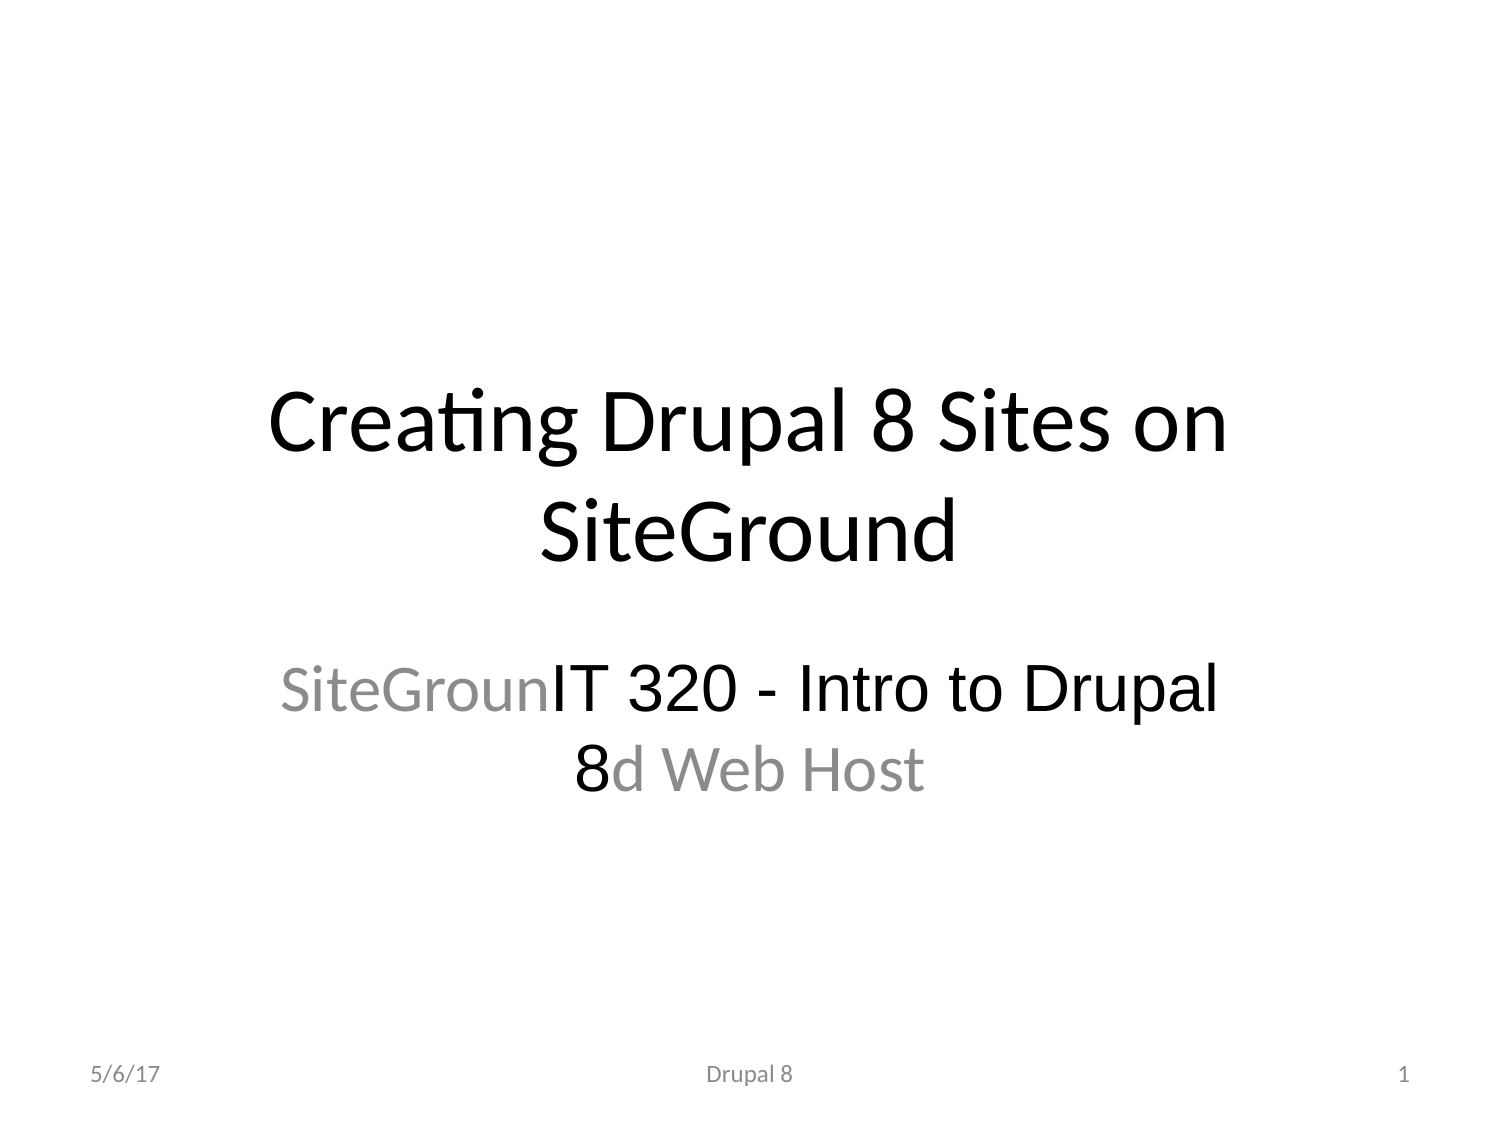

# Creating Drupal 8 Sites on SiteGround
SiteGrounIT 320 - Intro to Drupal 8d Web Host
5/6/17
Drupal 8
1